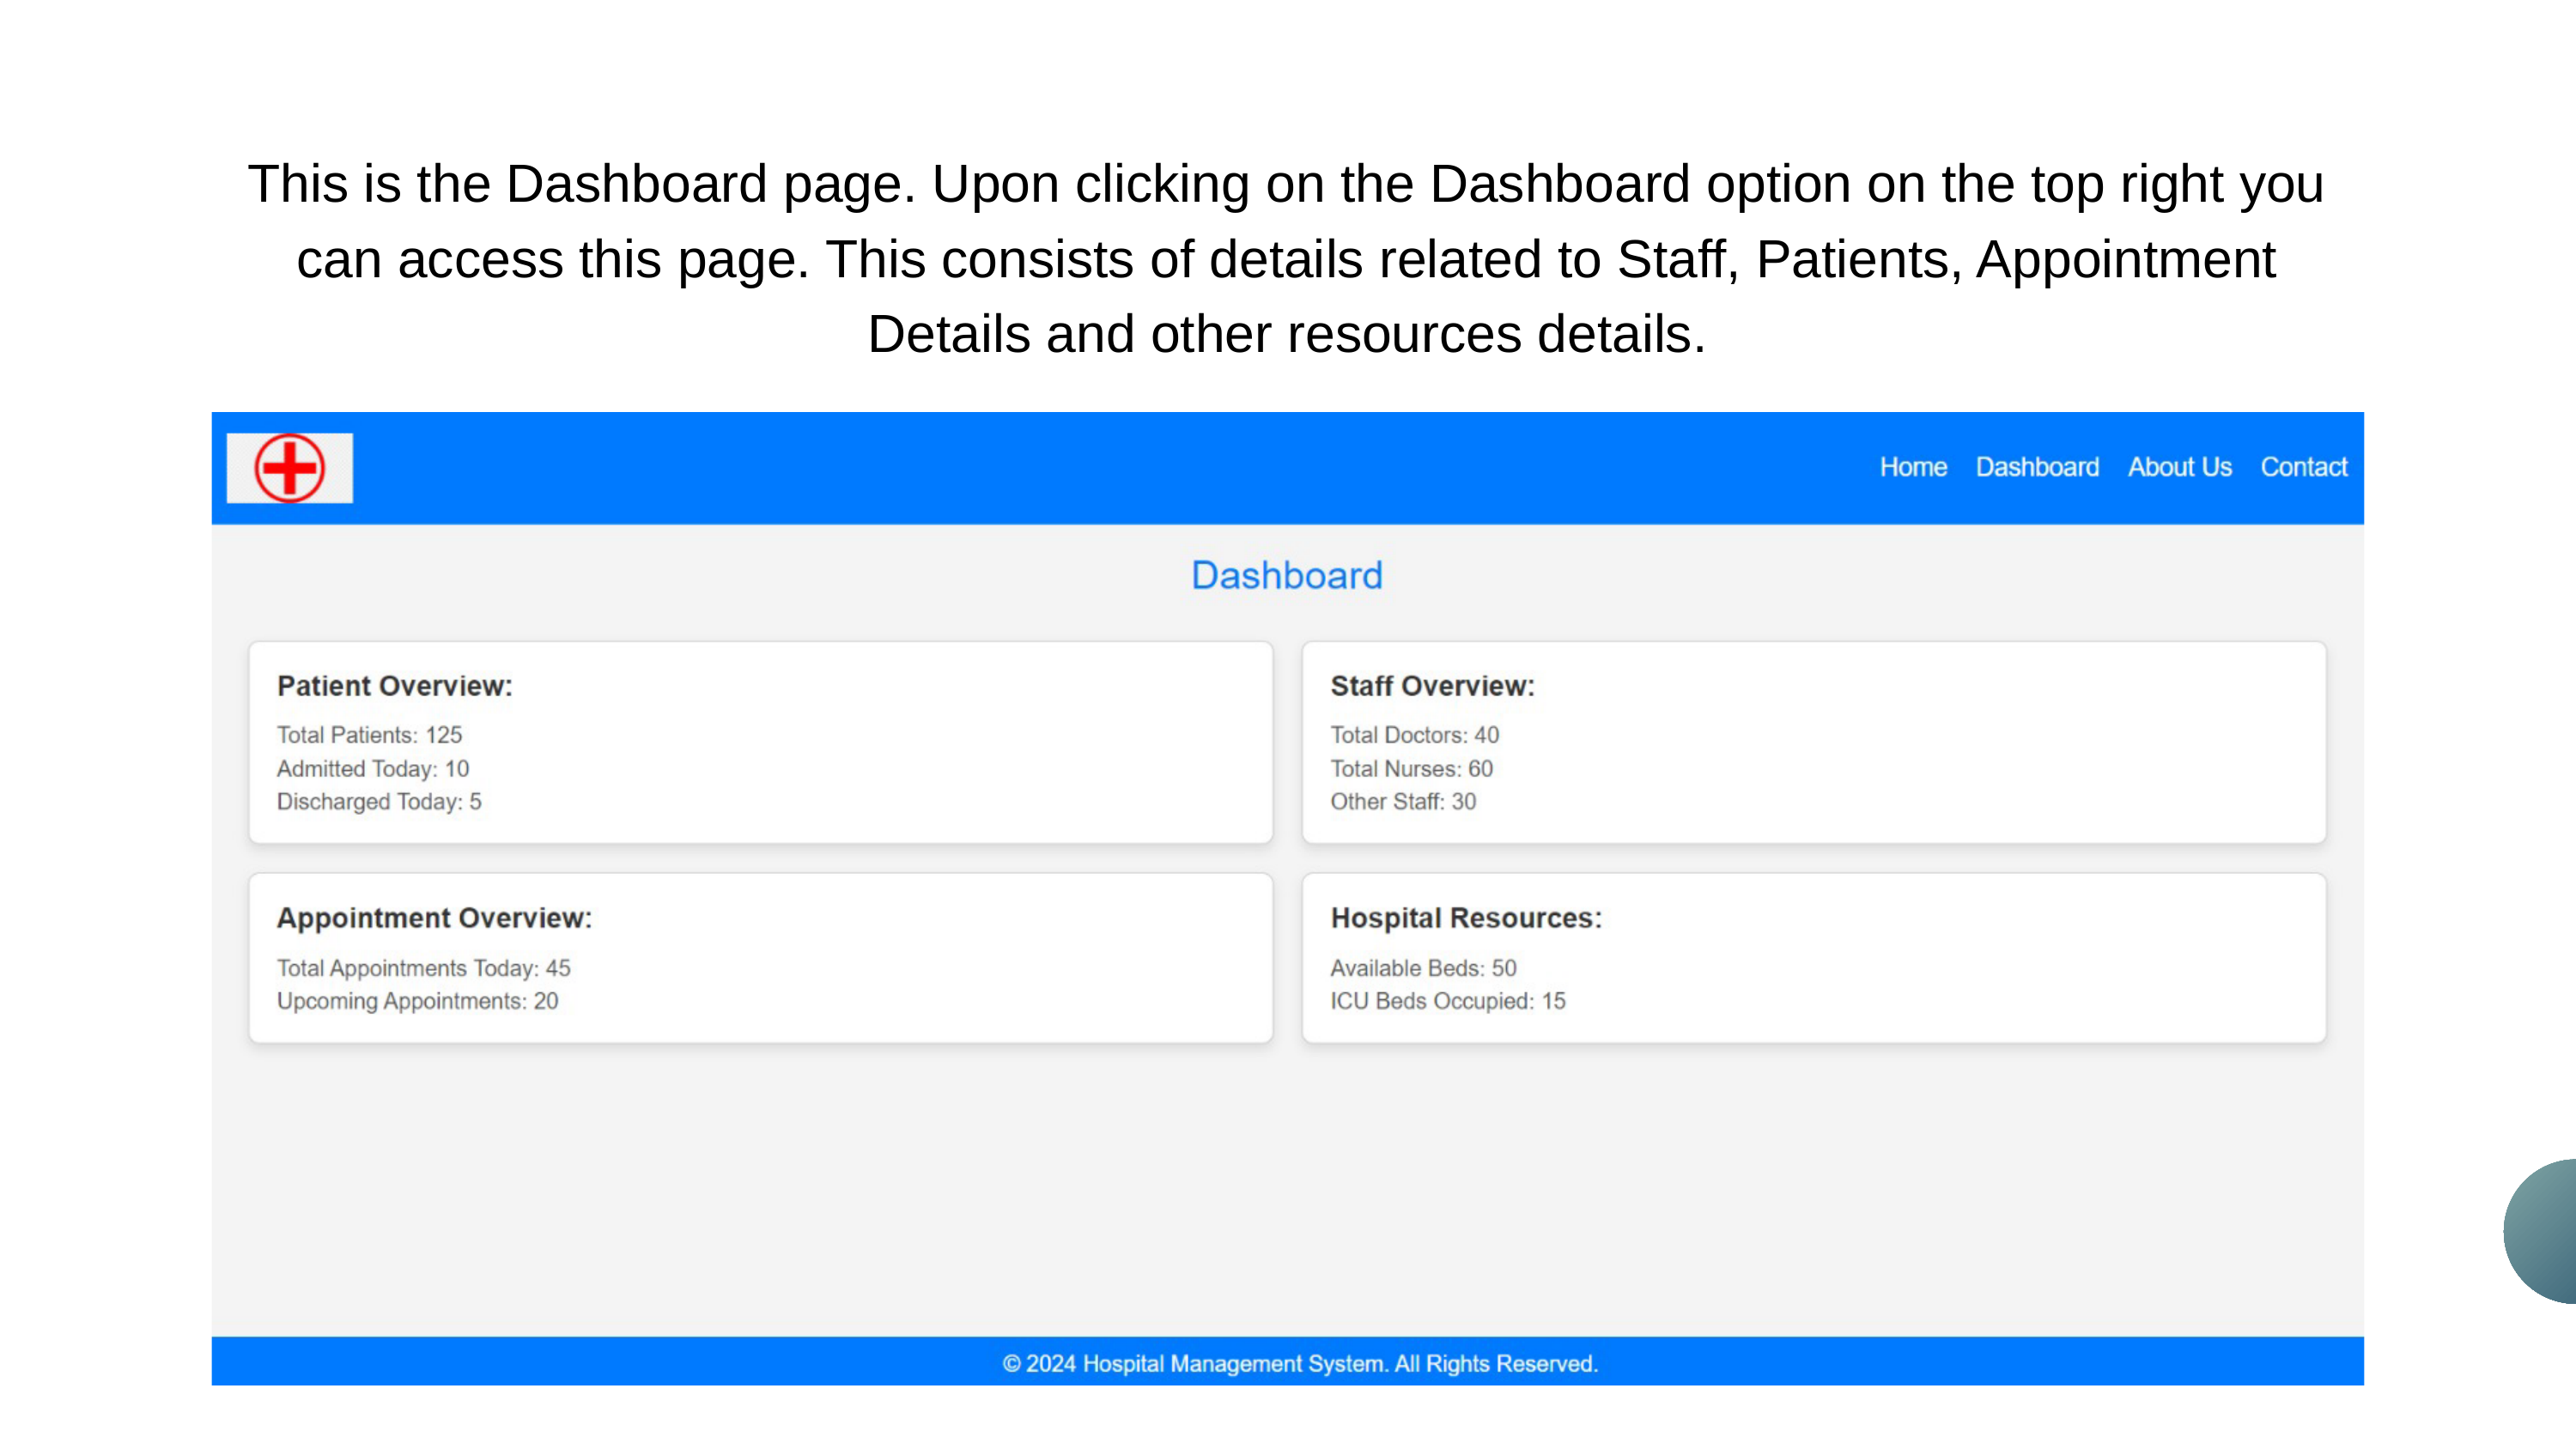

This is the Dashboard page. Upon clicking on the Dashboard option on the top right you can access this page. This consists of details related to Staff, Patients, Appointment Details and other resources details.